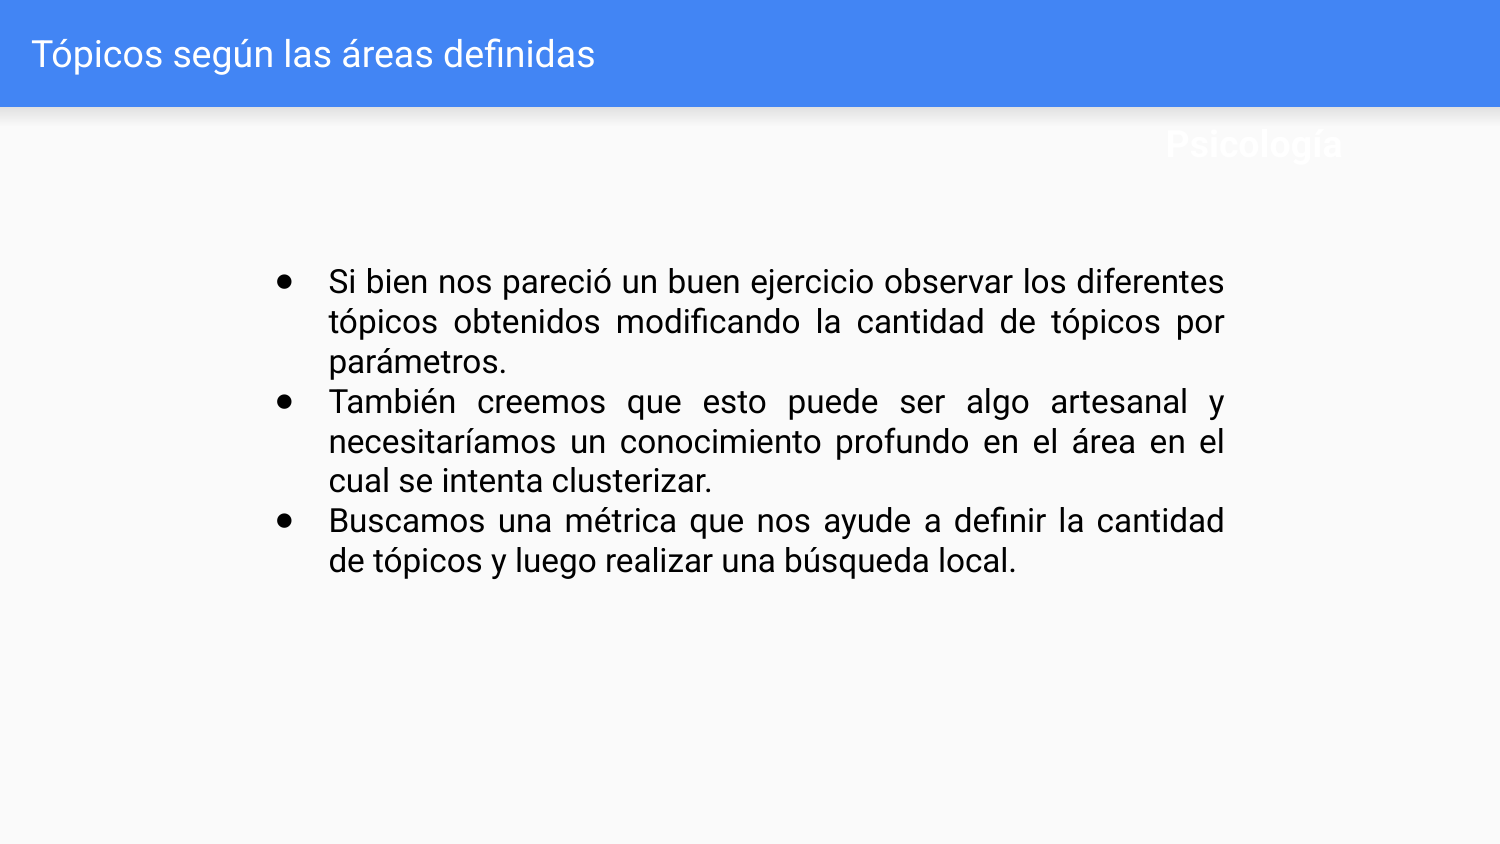

# Tópicos según las áreas definidas
Psicología
Si bien nos pareció un buen ejercicio observar los diferentes tópicos obtenidos modificando la cantidad de tópicos por parámetros.
También creemos que esto puede ser algo artesanal y necesitaríamos un conocimiento profundo en el área en el cual se intenta clusterizar.
Buscamos una métrica que nos ayude a definir la cantidad de tópicos y luego realizar una búsqueda local.